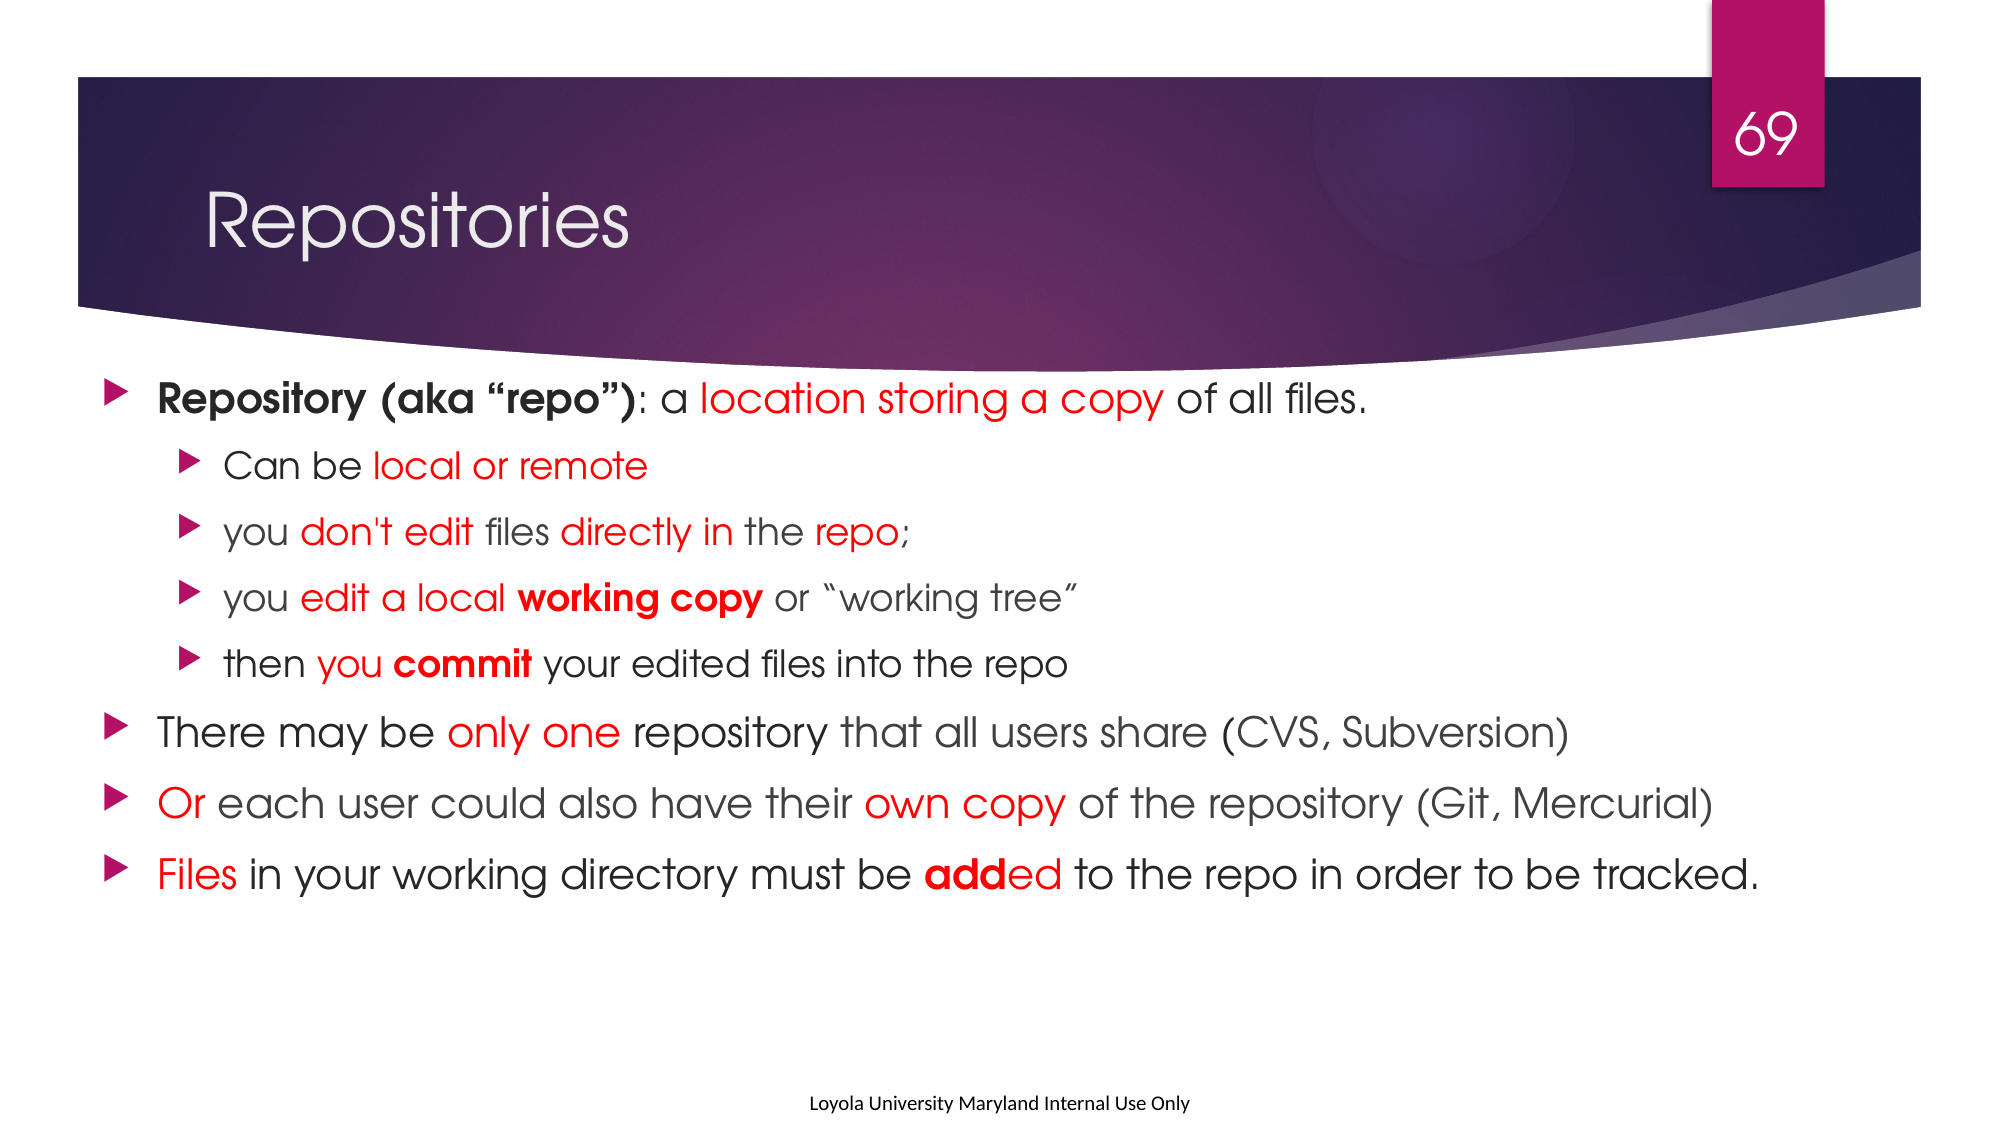

69
# Repositories
Repository (aka “repo”): a location storing a copy of all files.
Can be local or remote
you don't edit files directly in the repo;
you edit a local working copy or “working tree”
then you commit your edited files into the repo
There may be only one repository that all users share (CVS, Subversion)
Or each user could also have their own copy of the repository (Git, Mercurial)
Files in your working directory must be added to the repo in order to be tracked.